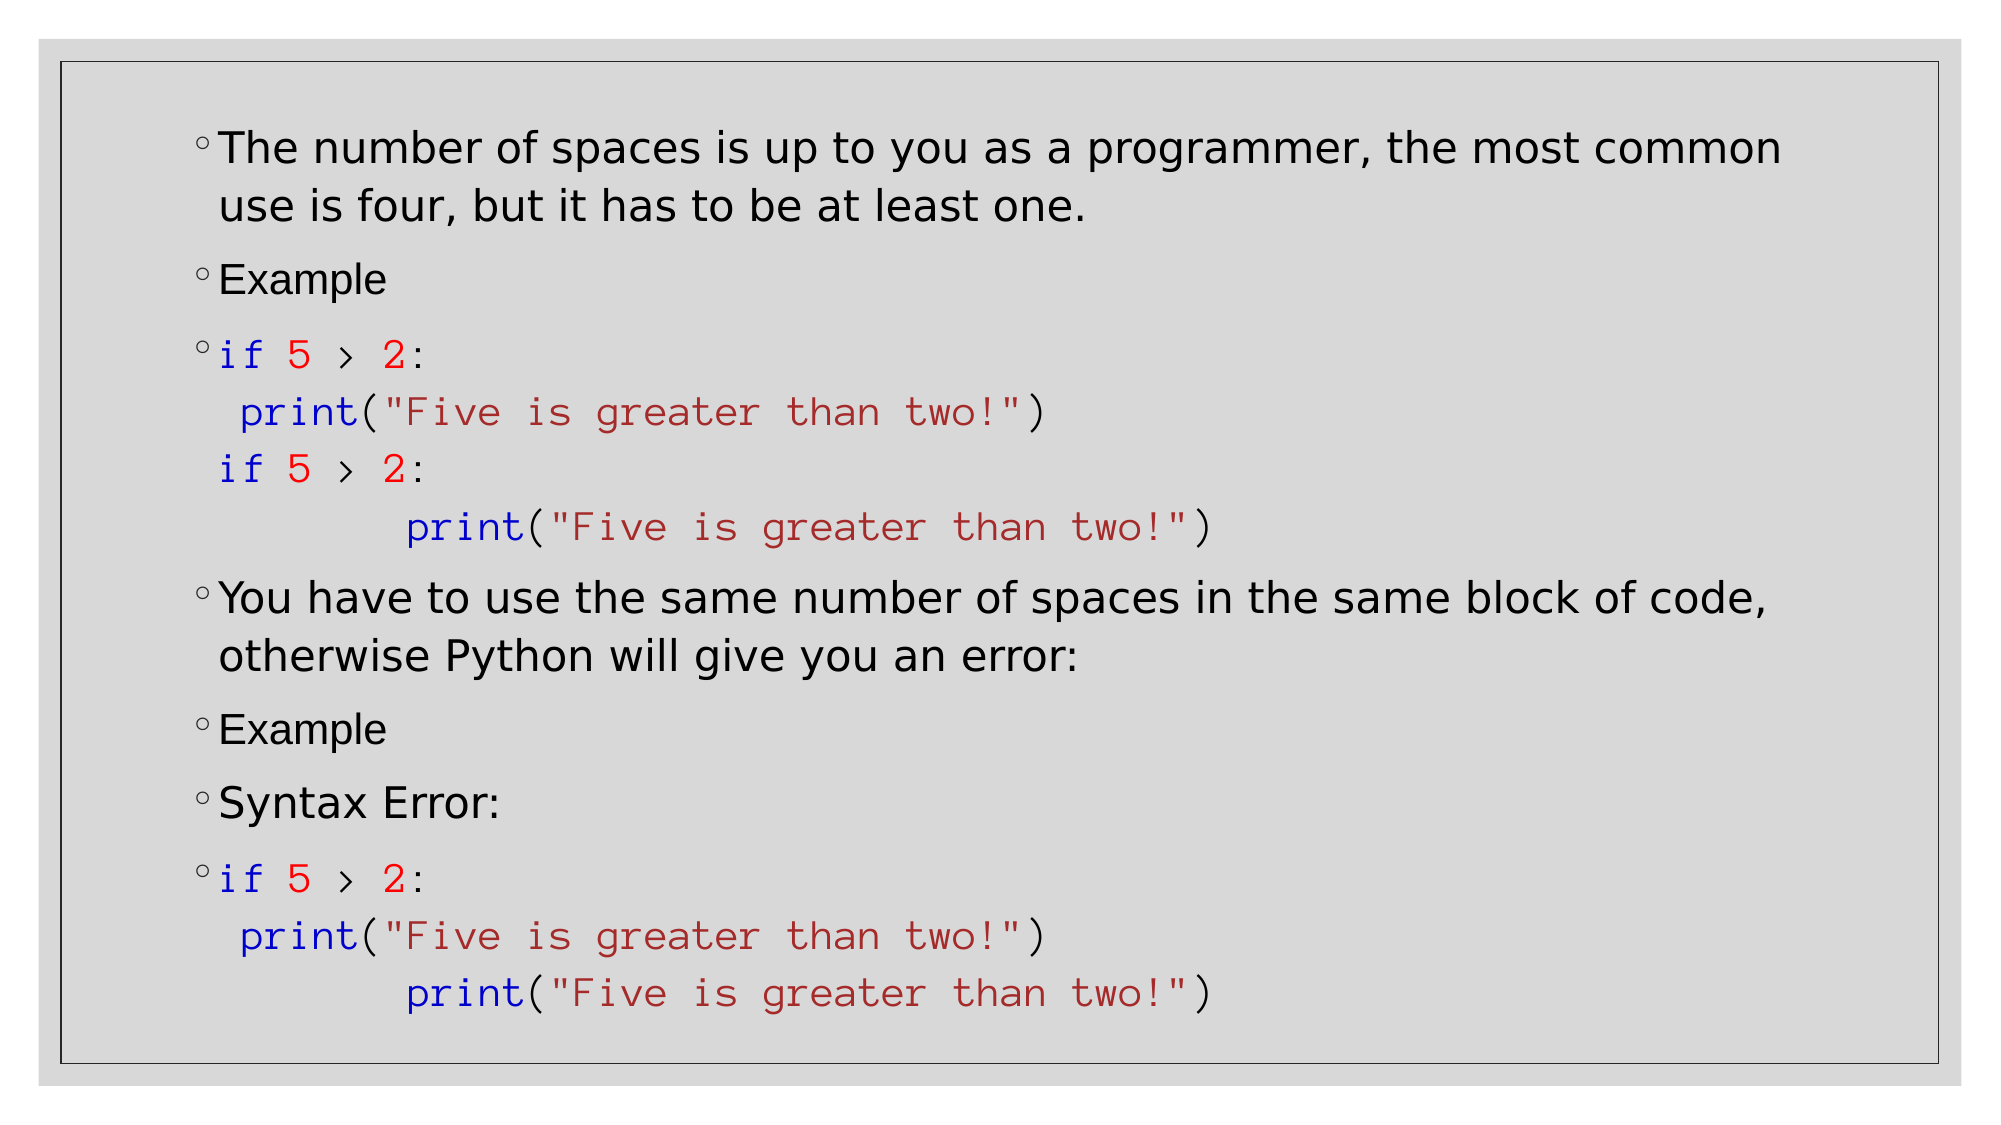

The number of spaces is up to you as a programmer, the most common use is four, but it has to be at least one.
Example
if 5 > 2:
 print("Five is greater than two!") 
if 5 > 2:
        print("Five is greater than two!")
You have to use the same number of spaces in the same block of code, otherwise Python will give you an error:
Example
Syntax Error:
if 5 > 2:
 print("Five is greater than two!")
        print("Five is greater than two!")